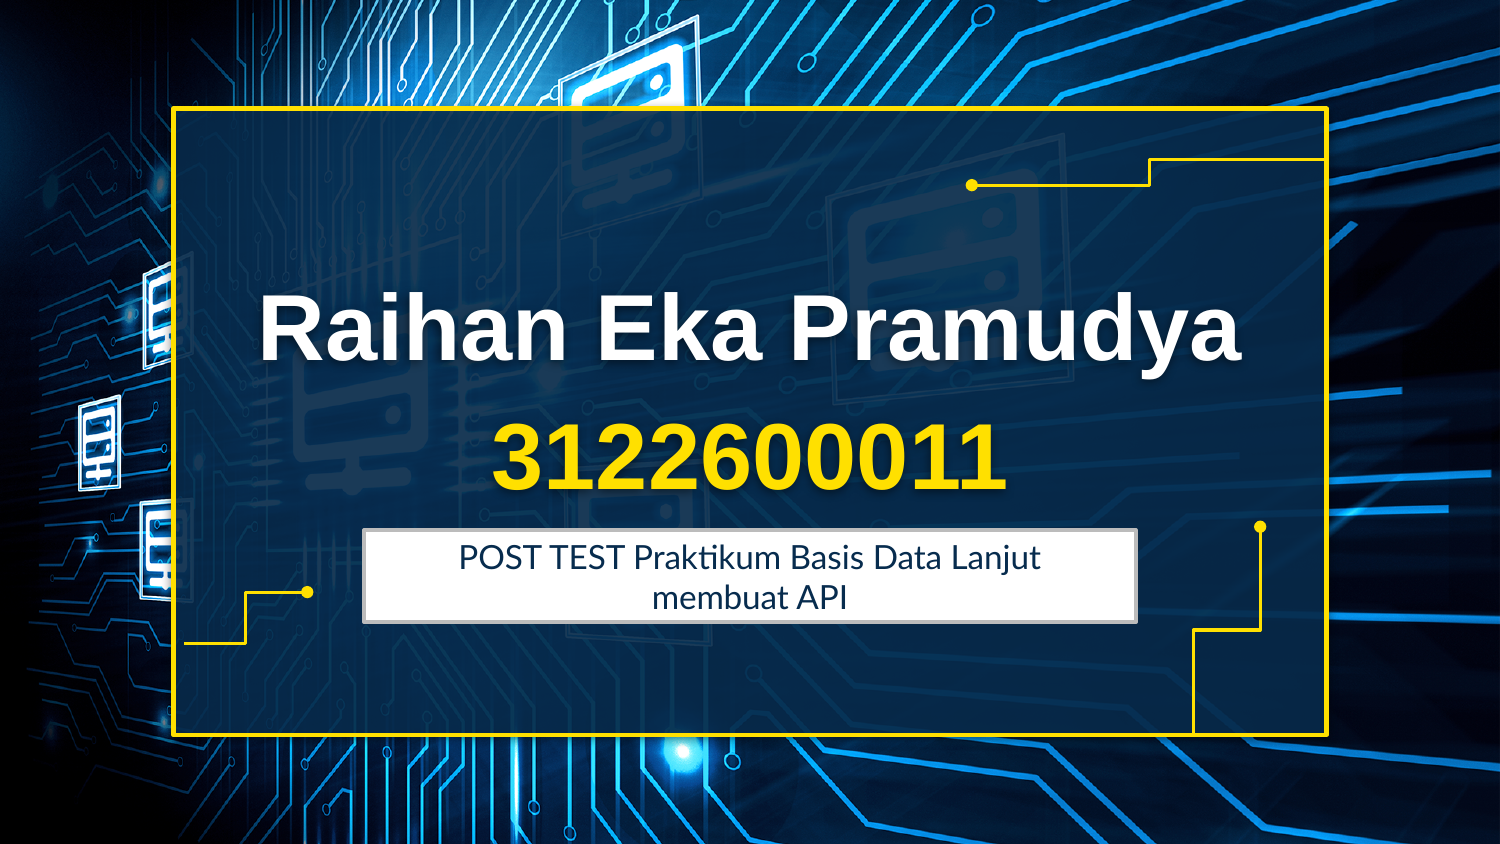

# Raihan Eka Pramudya 3122600011
POST TEST Praktikum Basis Data Lanjut
membuat API